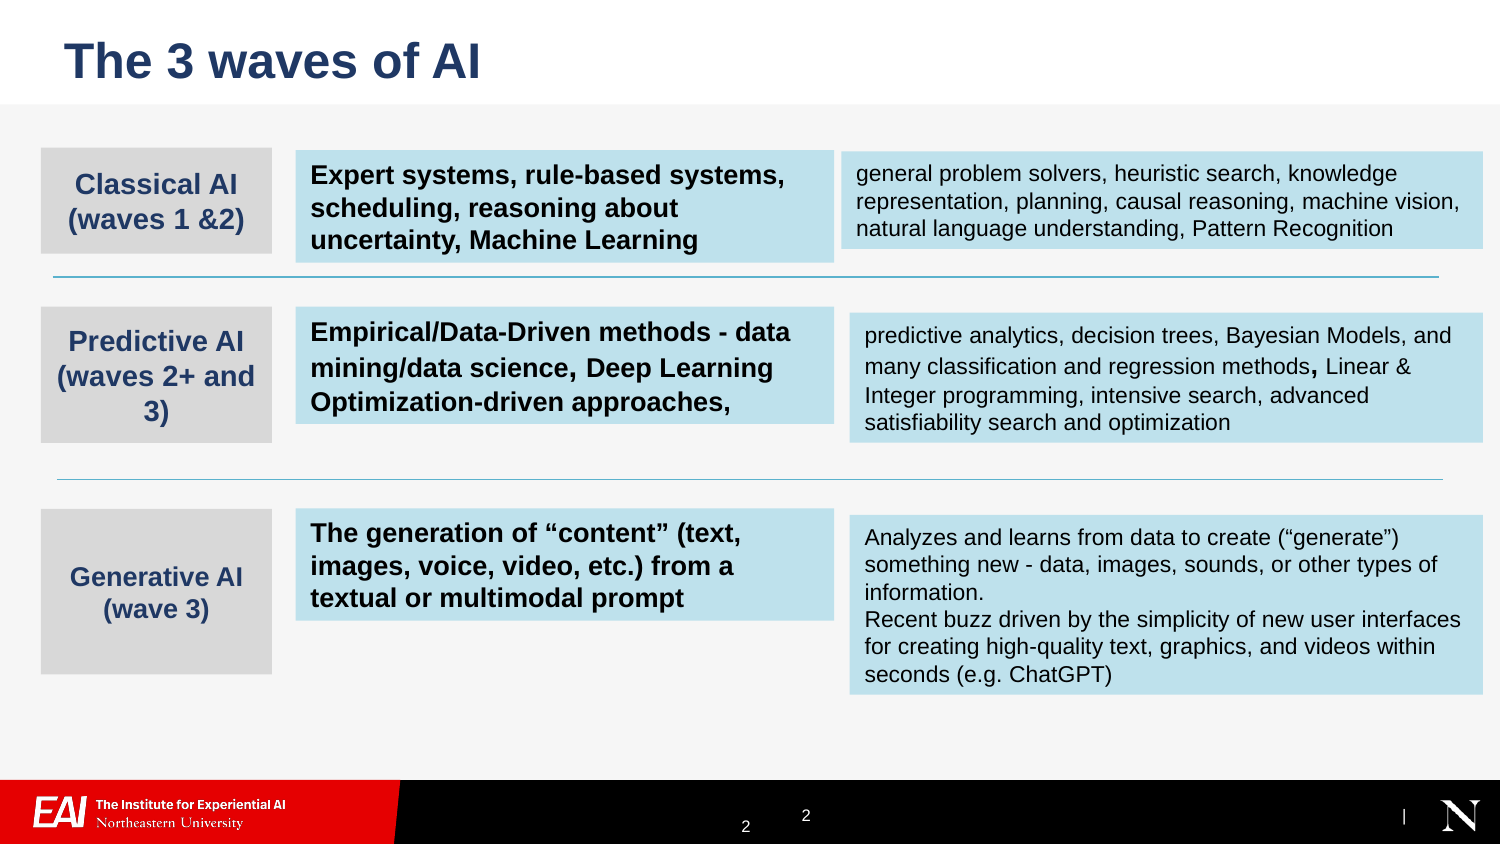

The 3 waves of AI
Classical AI (waves 1 &2)
Expert systems, rule-based systems, scheduling, reasoning about uncertainty, Machine Learning
general problem solvers, heuristic search, knowledge representation, planning, causal reasoning, machine vision, natural language understanding, Pattern Recognition
Empirical/Data-Driven methods - data mining/data science, Deep Learning
Optimization-driven approaches,
Predictive AI (waves 2+ and 3)
predictive analytics, decision trees, Bayesian Models, and many classification and regression methods, Linear & Integer programming, intensive search, advanced satisfiability search and optimization
The generation of “content” (text, images, voice, video, etc.) from a textual or multimodal prompt
Generative AI
(wave 3)
Analyzes and learns from data to create (“generate”) something new - data, images, sounds, or other types of information.
Recent buzz driven by the simplicity of new user interfaces for creating high-quality text, graphics, and videos within seconds (e.g. ChatGPT)
2
2
2